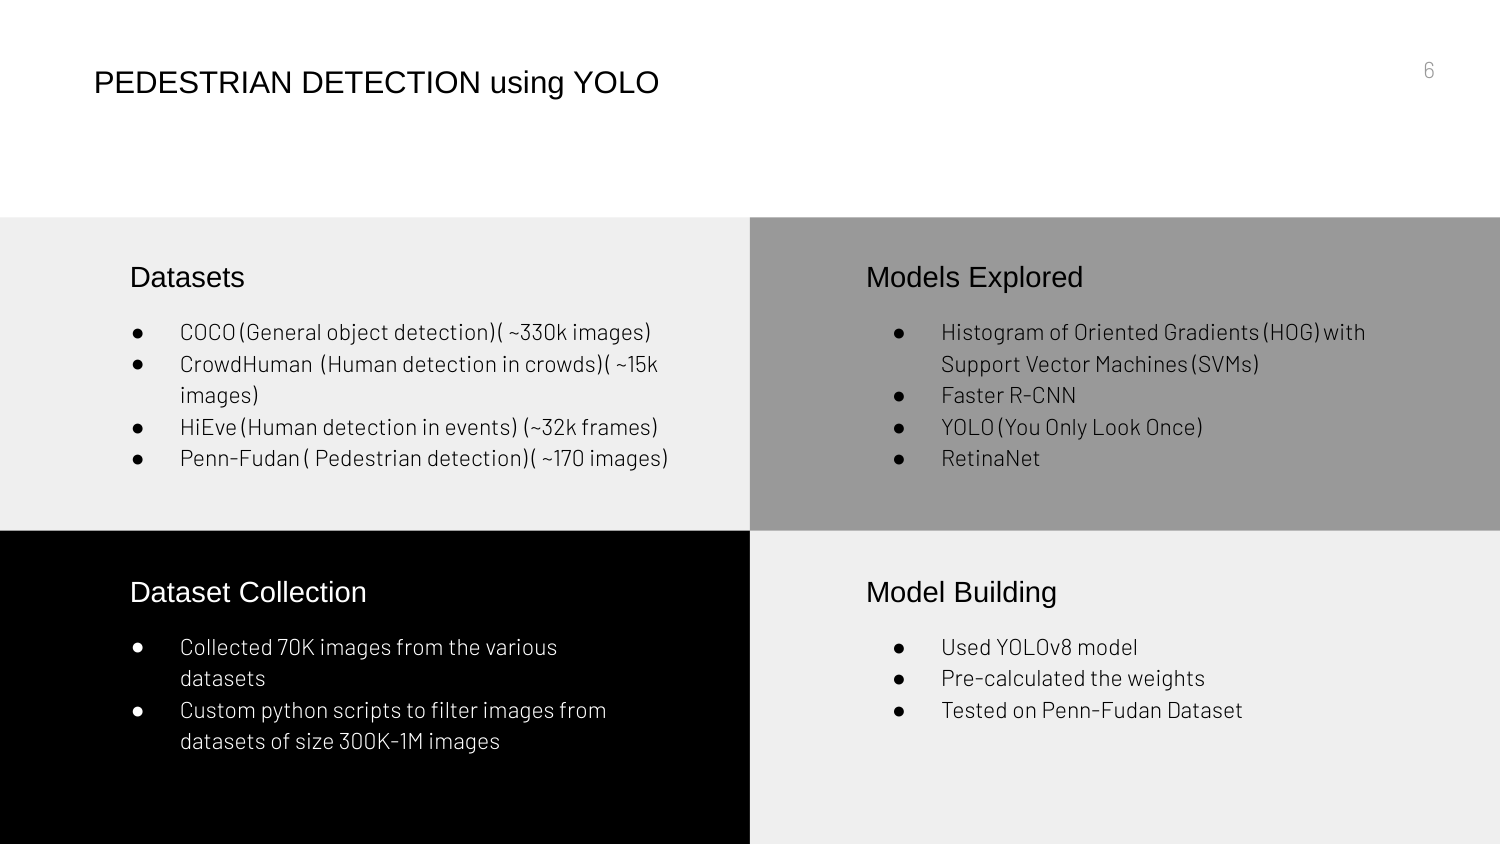

6
PEDESTRIAN DETECTION using YOLO
Datasets
Models Explored
COCO (General object detection) ( ~330k images)
CrowdHuman  (Human detection in crowds) ( ~15k images)
HiEve (Human detection in events)  (~32k frames)
Penn-Fudan ( Pedestrian detection) ( ~170 images)
Histogram of Oriented Gradients (HOG) with Support Vector Machines (SVMs)
Faster R-CNN
YOLO (You Only Look Once)
RetinaNet
Dataset Collection
Model Building
Collected 70K images from the various datasets
Custom python scripts to filter images from datasets of size 300K-1M images
Used YOLOv8 model
Pre-calculated the weights
Tested on Penn-Fudan Dataset